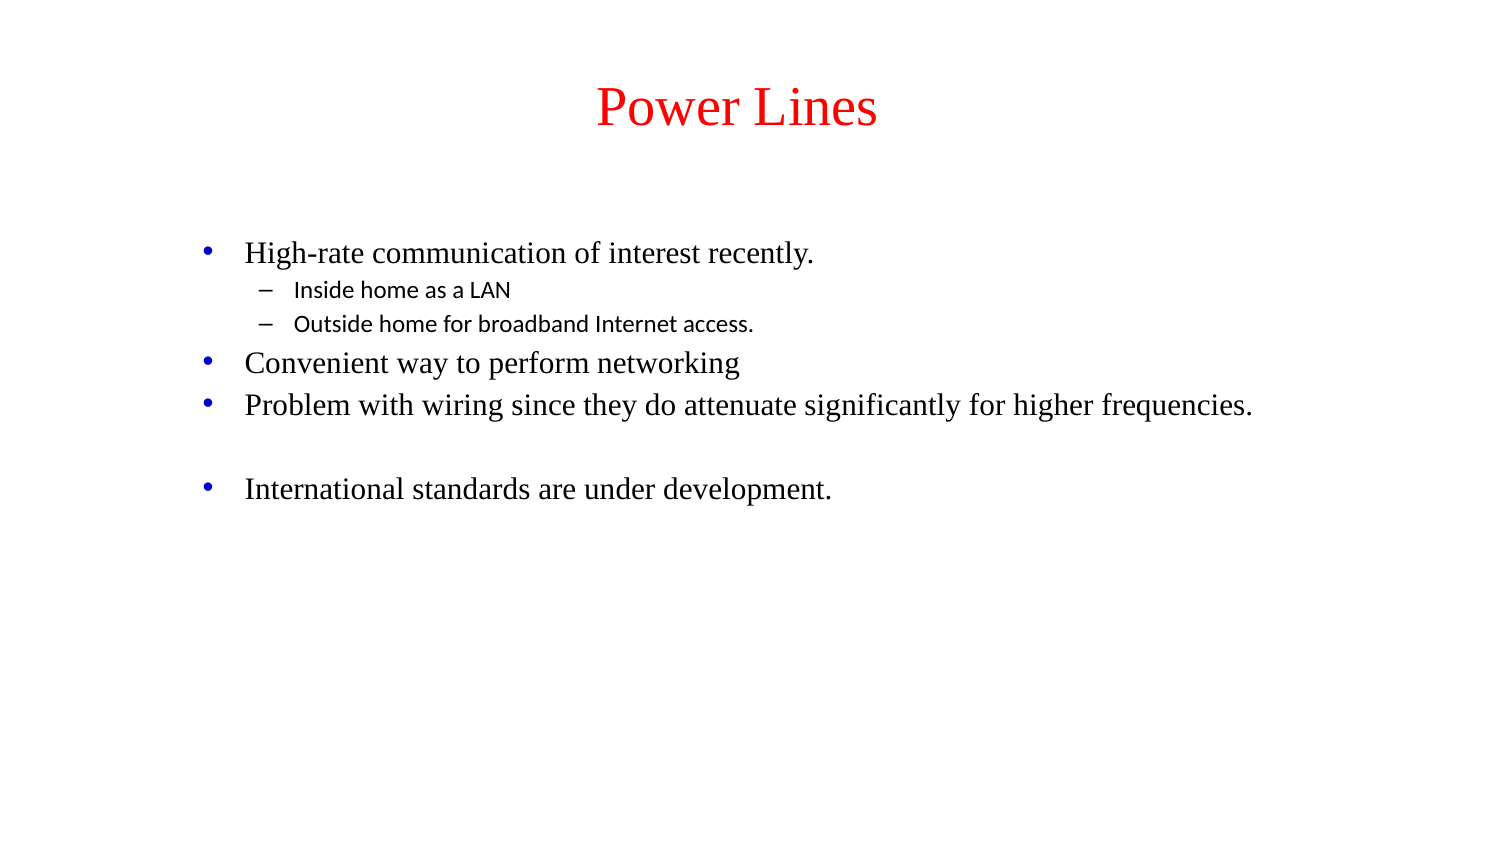

# Power Lines
High-rate communication of interest recently.
Inside home as a LAN
Outside home for broadband Internet access.
Convenient way to perform networking
Problem with wiring since they do attenuate significantly for higher frequencies.

International standards are under development.